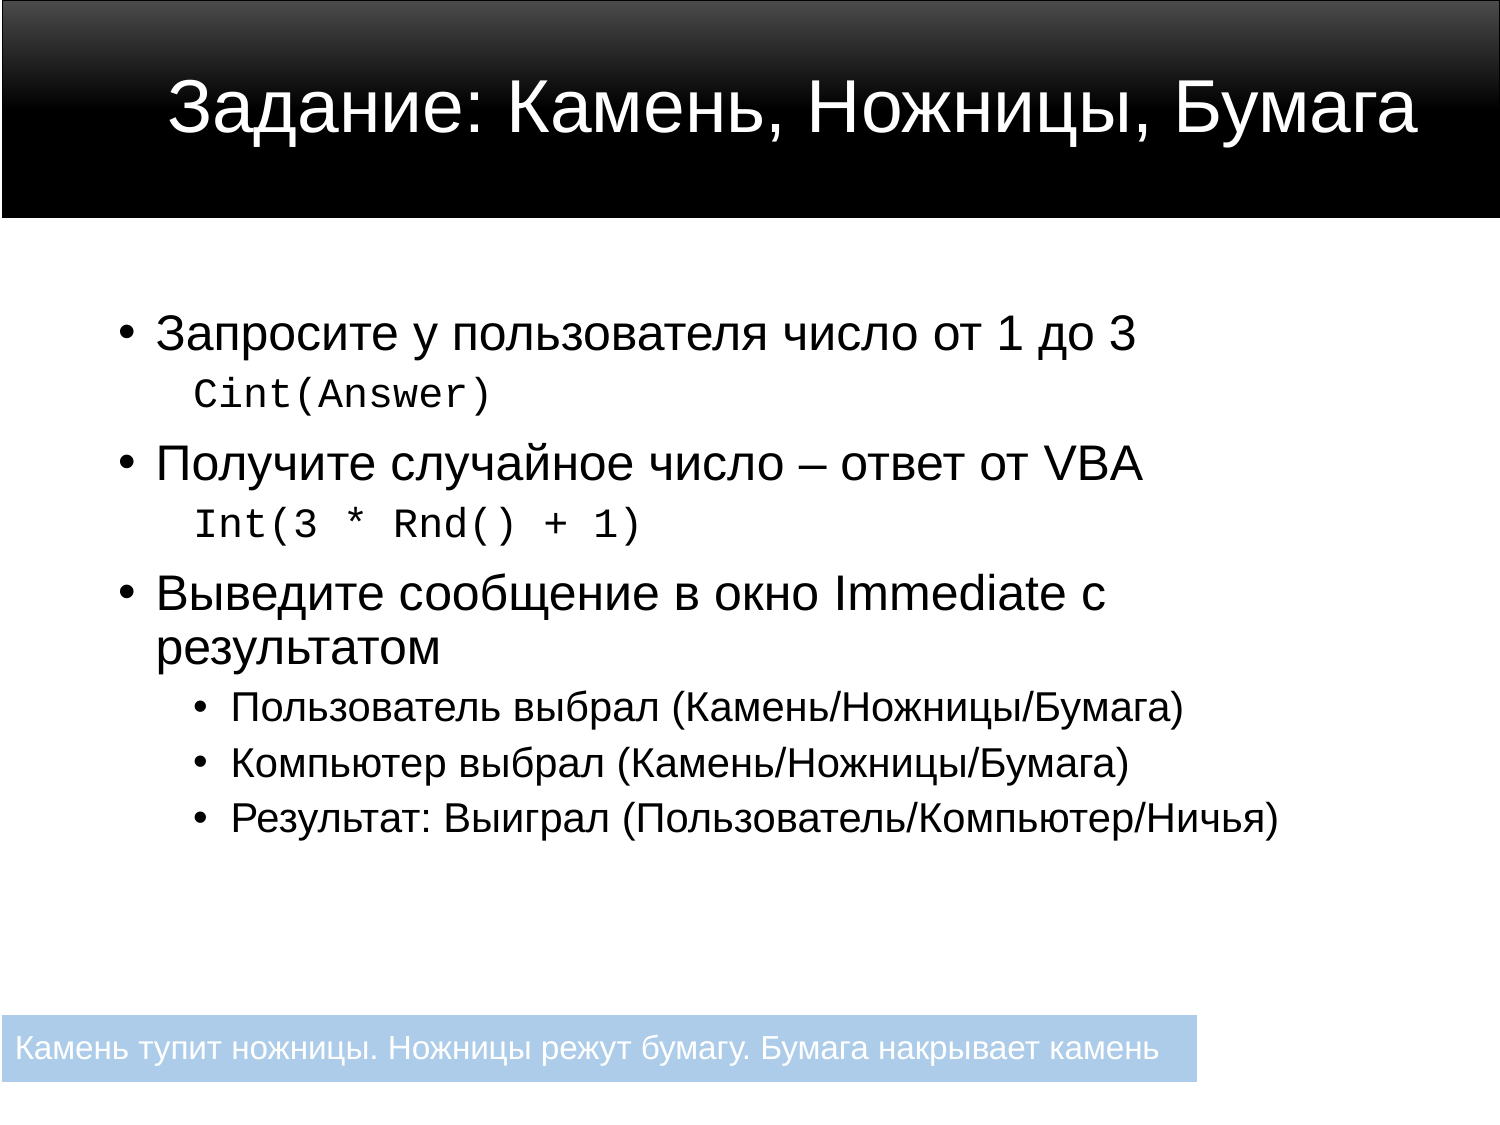

# Задание: Камень, Ножницы, Бумага
Запросите у пользователя число от 1 до 3
Cint(Answer)
Получите случайное число – ответ от VBA
Int(3 * Rnd() + 1)
Выведите сообщение в окно Immediate с результатом
Пользователь выбрал (Камень/Ножницы/Бумага)
Компьютер выбрал (Камень/Ножницы/Бумага)
Результат: Выиграл (Пользователь/Компьютер/Ничья)

Камень тупит ножницы. Ножницы режут бумагу. Бумага накрывает камень